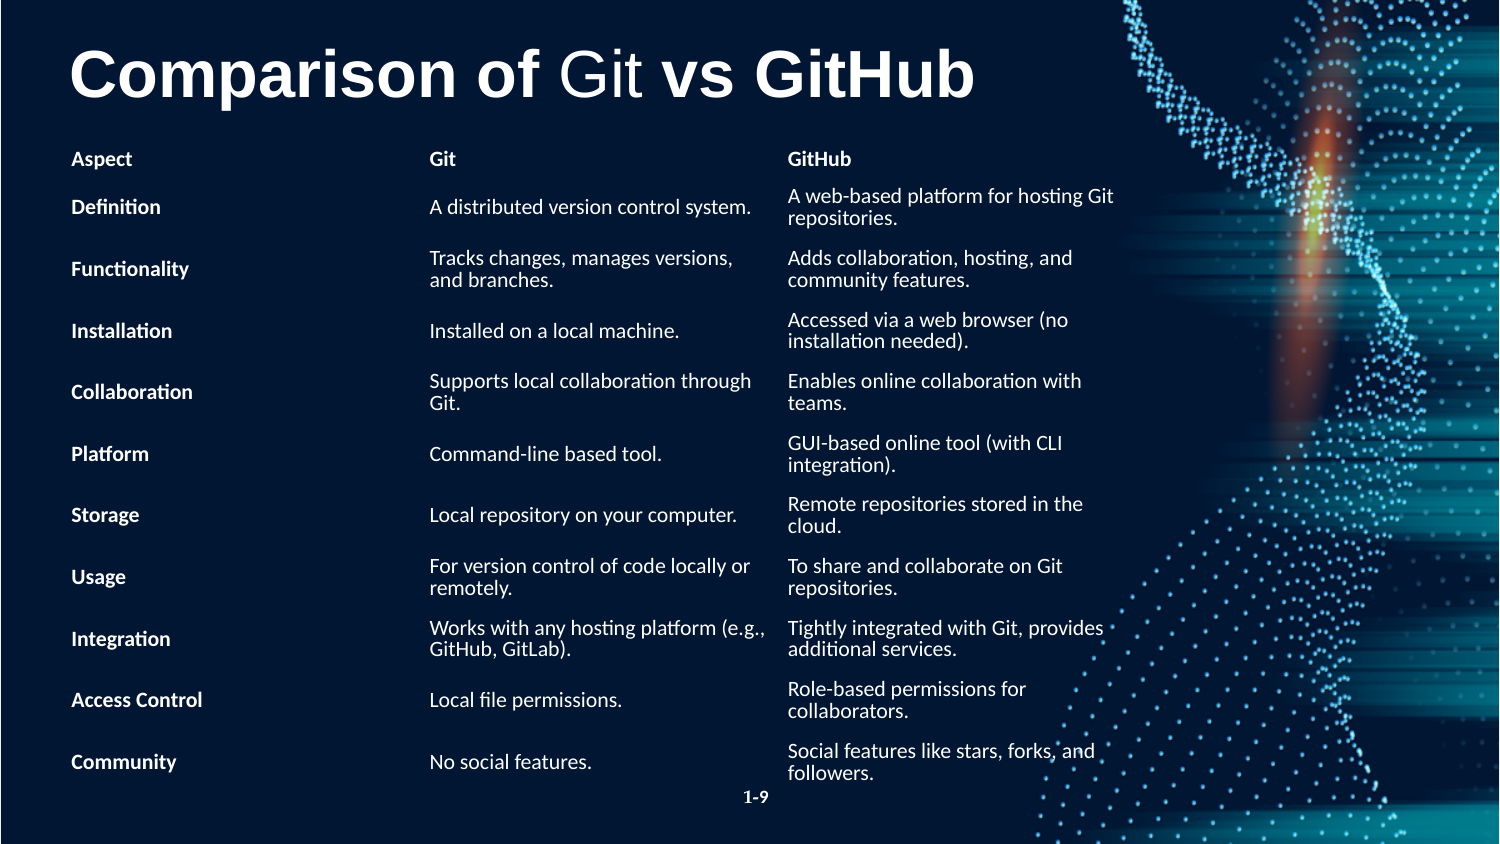

Comparison of Git vs GitHub

| Aspect | Git | GitHub |
| --- | --- | --- |
| Definition | A distributed version control system. | A web-based platform for hosting Git repositories. |
| Functionality | Tracks changes, manages versions, and branches. | Adds collaboration, hosting, and community features. |
| Installation | Installed on a local machine. | Accessed via a web browser (no installation needed). |
| Collaboration | Supports local collaboration through Git. | Enables online collaboration with teams. |
| Platform | Command-line based tool. | GUI-based online tool (with CLI integration). |
| Storage | Local repository on your computer. | Remote repositories stored in the cloud. |
| Usage | For version control of code locally or remotely. | To share and collaborate on Git repositories. |
| Integration | Works with any hosting platform (e.g., GitHub, GitLab). | Tightly integrated with Git, provides additional services. |
| Access Control | Local file permissions. | Role-based permissions for collaborators. |
| Community | No social features. | Social features like stars, forks, and followers. |
1-9